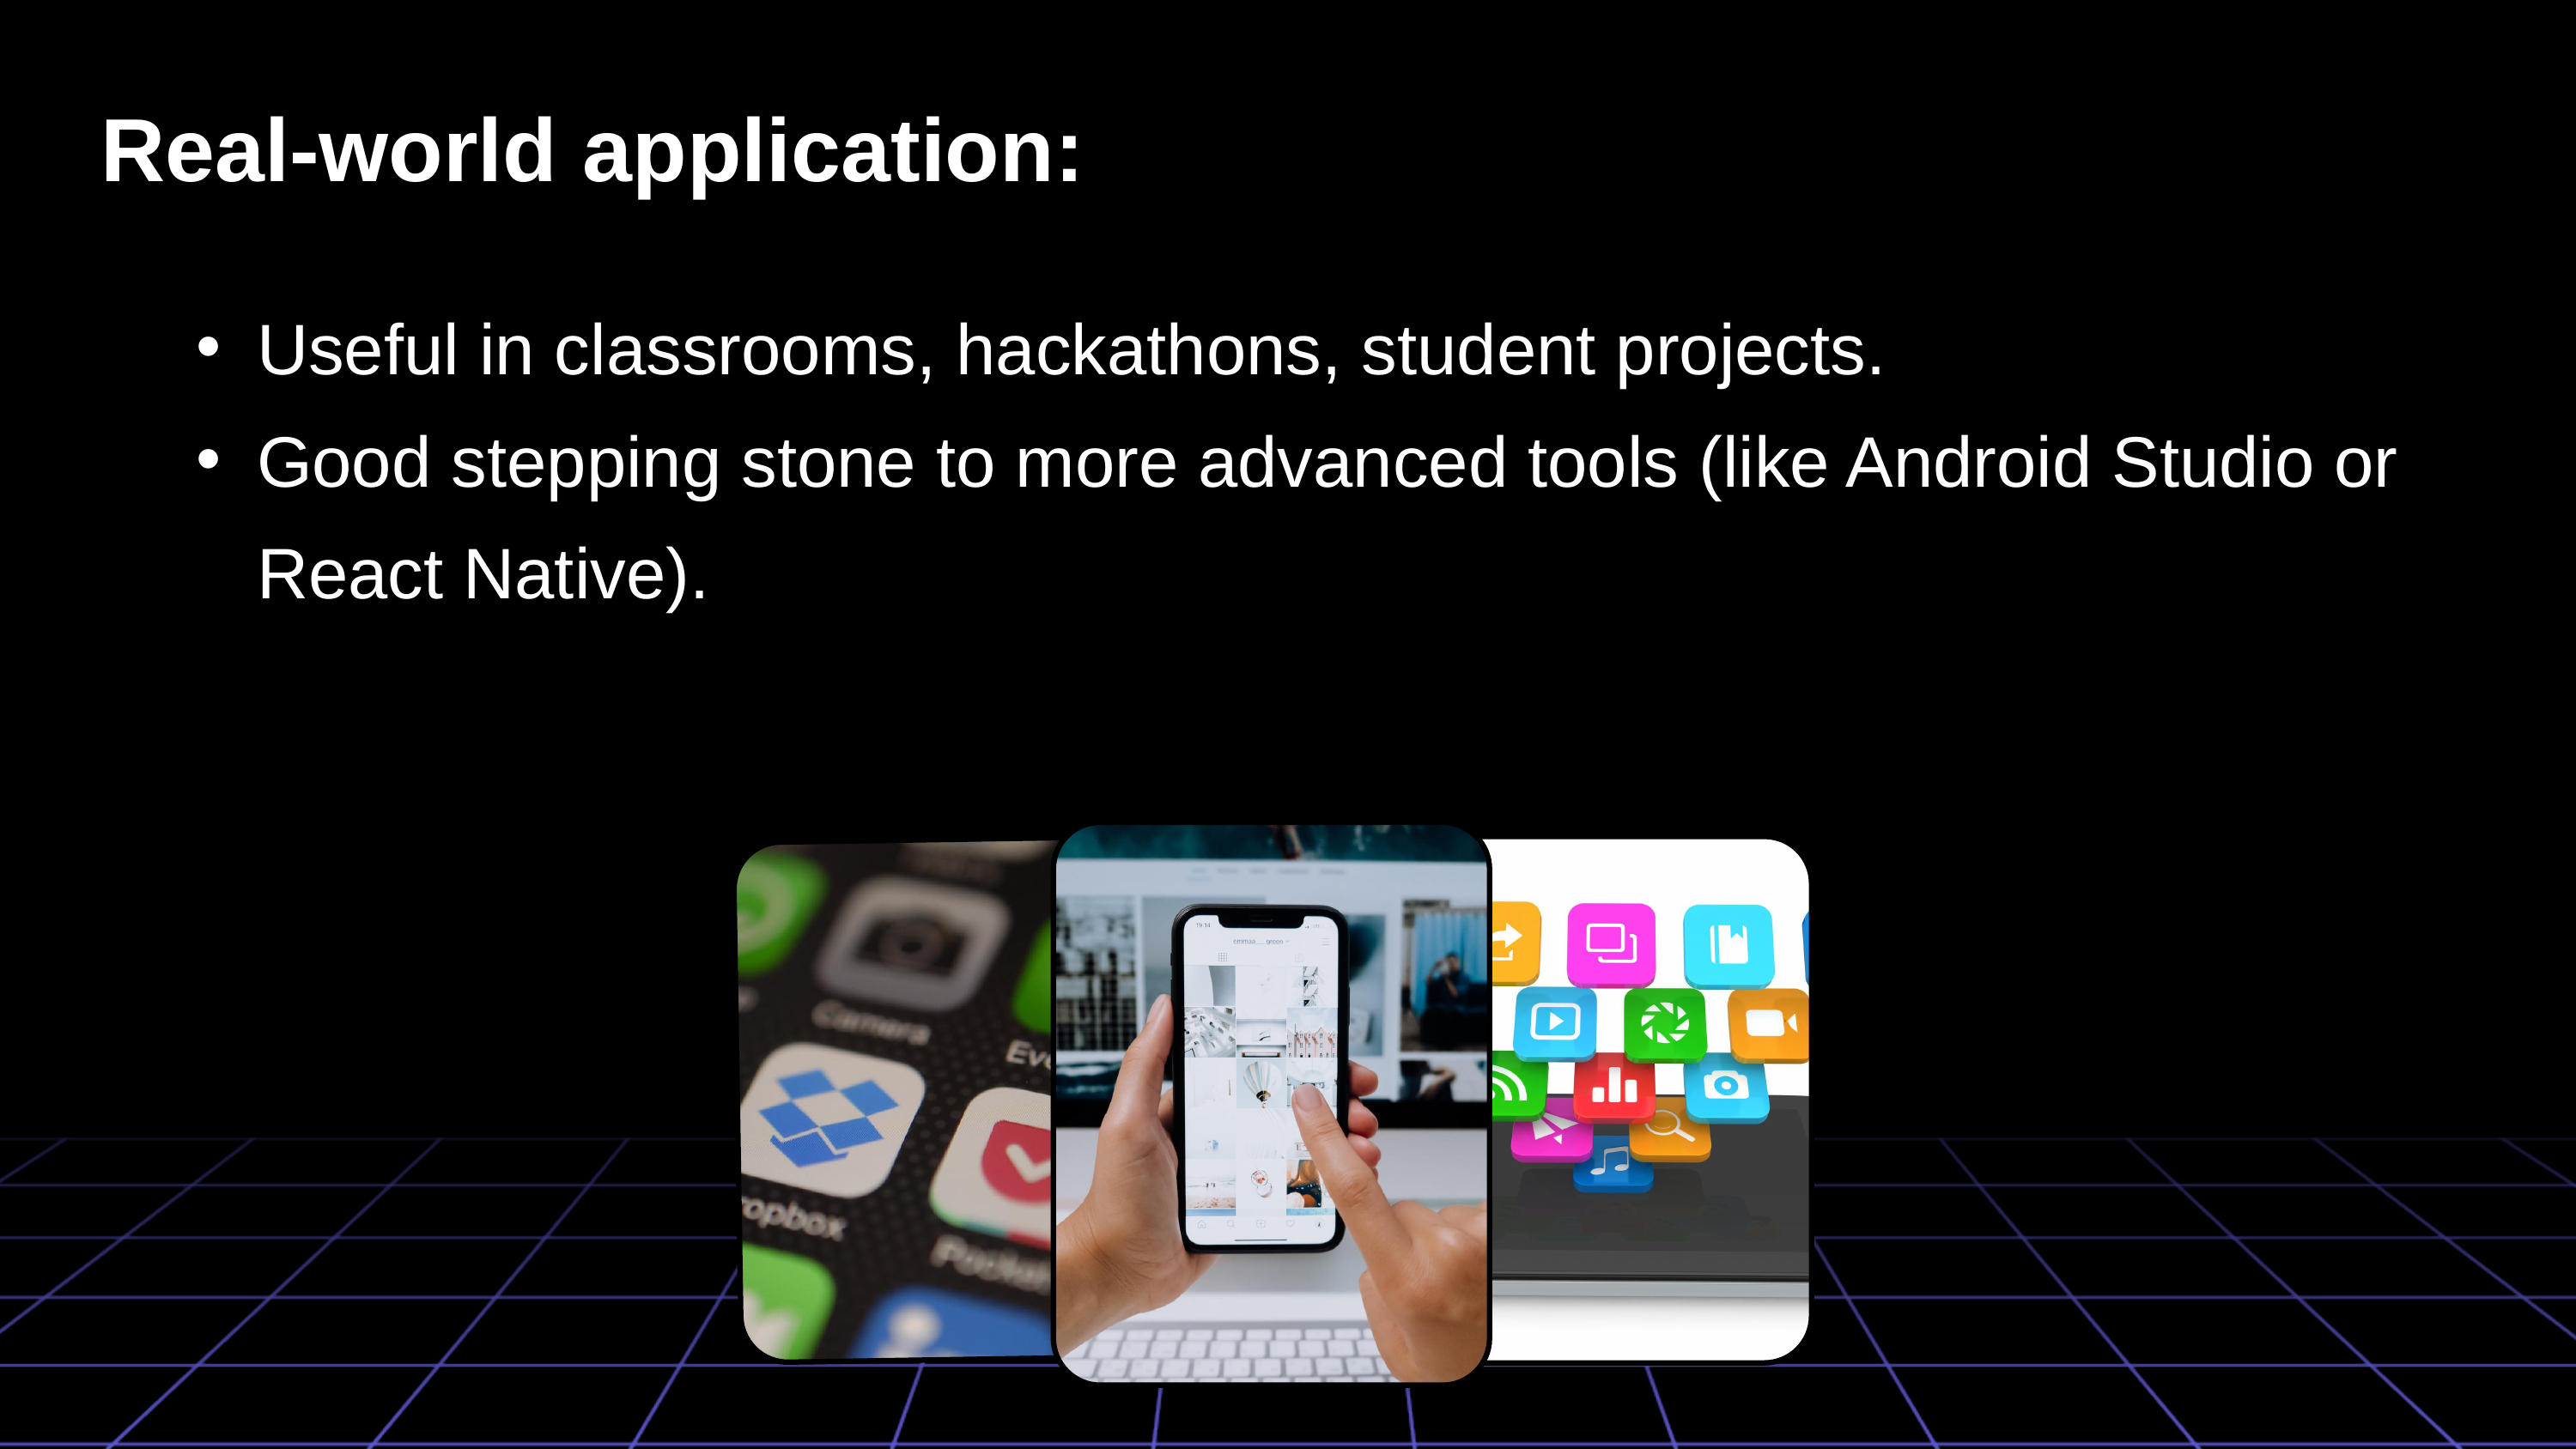

Real-world application:

Useful in classrooms, hackathons, student projects.
Good stepping stone to more advanced tools (like Android Studio or React Native).